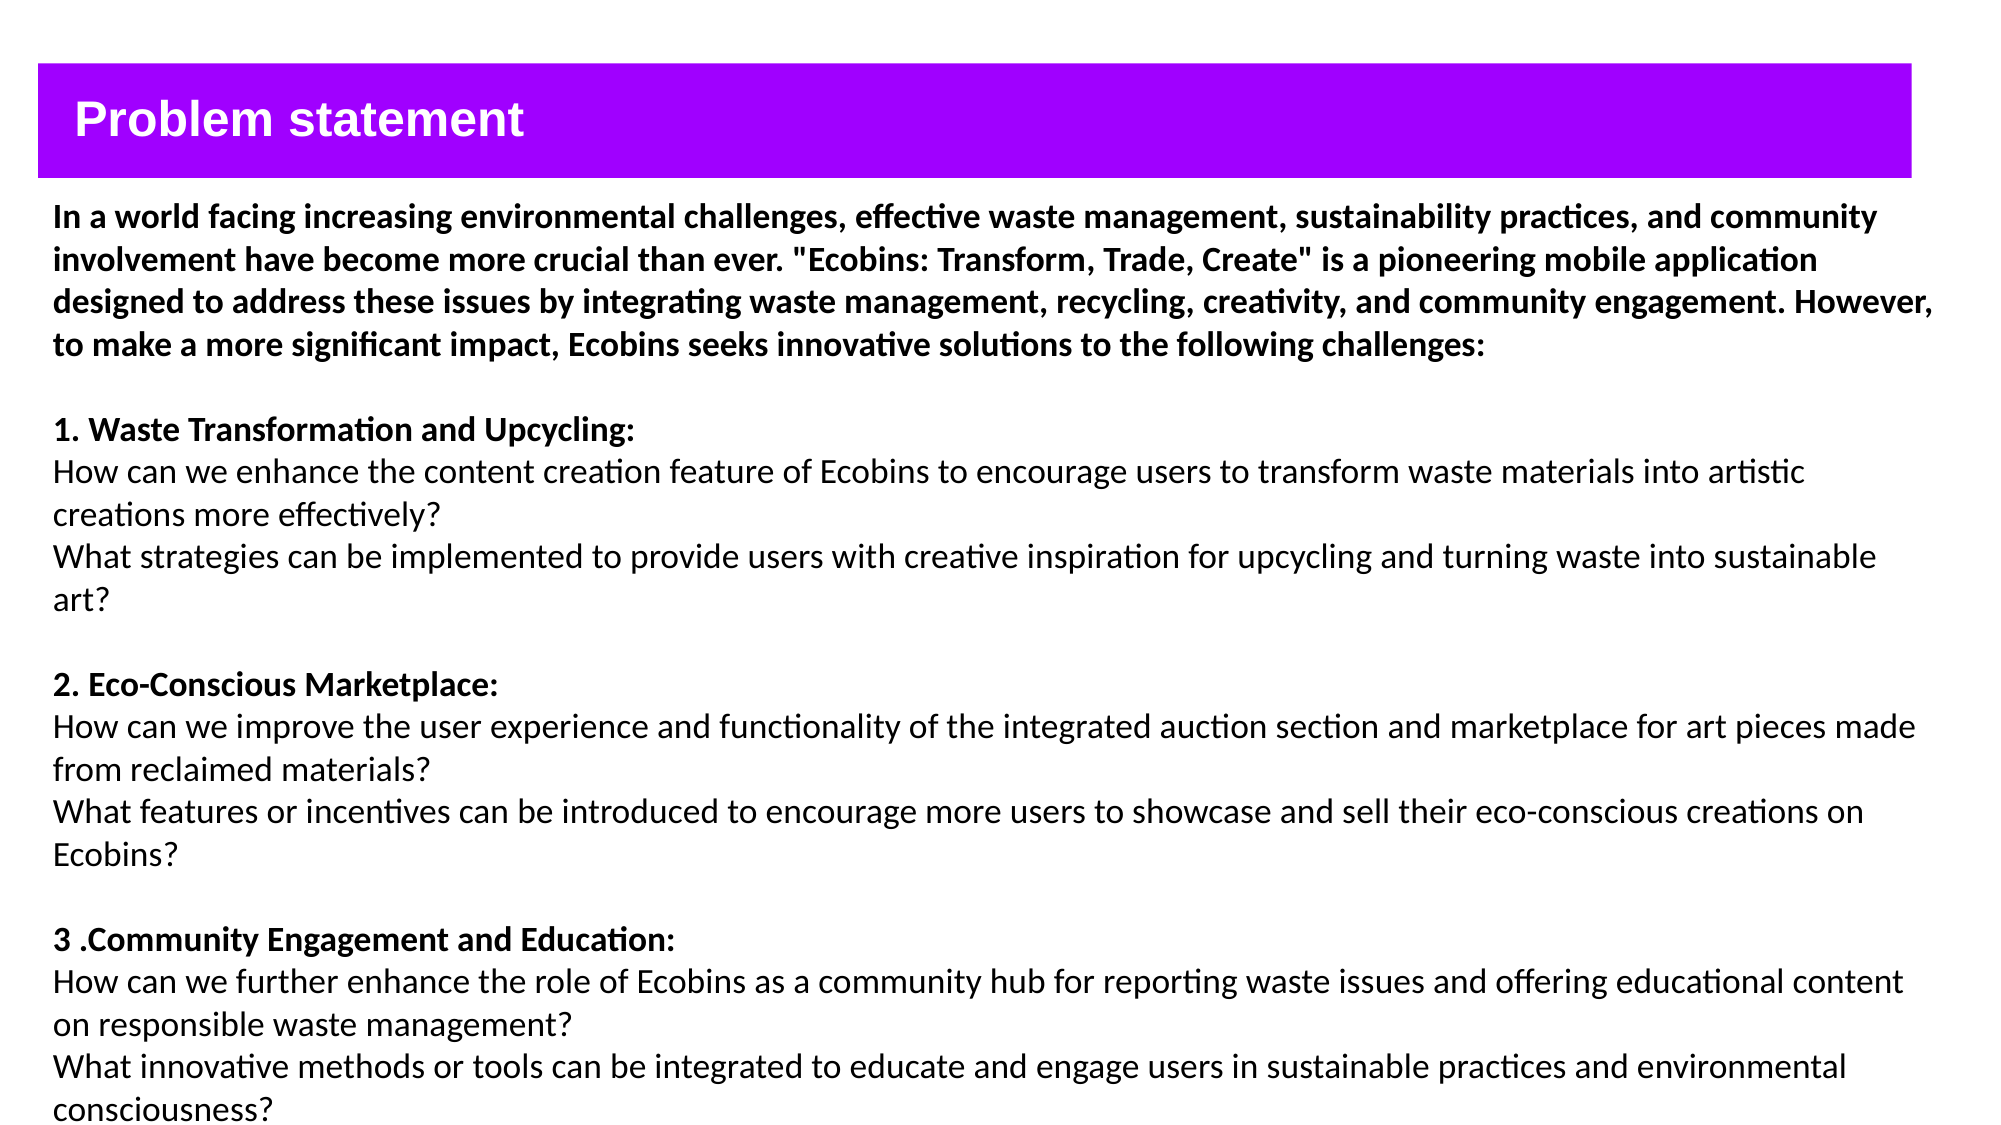

# Problem statement
In a world facing increasing environmental challenges, effective waste management, sustainability practices, and community involvement have become more crucial than ever. "Ecobins: Transform, Trade, Create" is a pioneering mobile application designed to address these issues by integrating waste management, recycling, creativity, and community engagement. However, to make a more significant impact, Ecobins seeks innovative solutions to the following challenges:

1. Waste Transformation and Upcycling:
How can we enhance the content creation feature of Ecobins to encourage users to transform waste materials into artistic creations more effectively?
What strategies can be implemented to provide users with creative inspiration for upcycling and turning waste into sustainable art?

2. Eco-Conscious Marketplace:
How can we improve the user experience and functionality of the integrated auction section and marketplace for art pieces made from reclaimed materials?
What features or incentives can be introduced to encourage more users to showcase and sell their eco-conscious creations on Ecobins?

3 .Community Engagement and Education:
How can we further enhance the role of Ecobins as a community hub for reporting waste issues and offering educational content on responsible waste management?
What innovative methods or tools can be integrated to educate and engage users in sustainable practices and environmental consciousness?